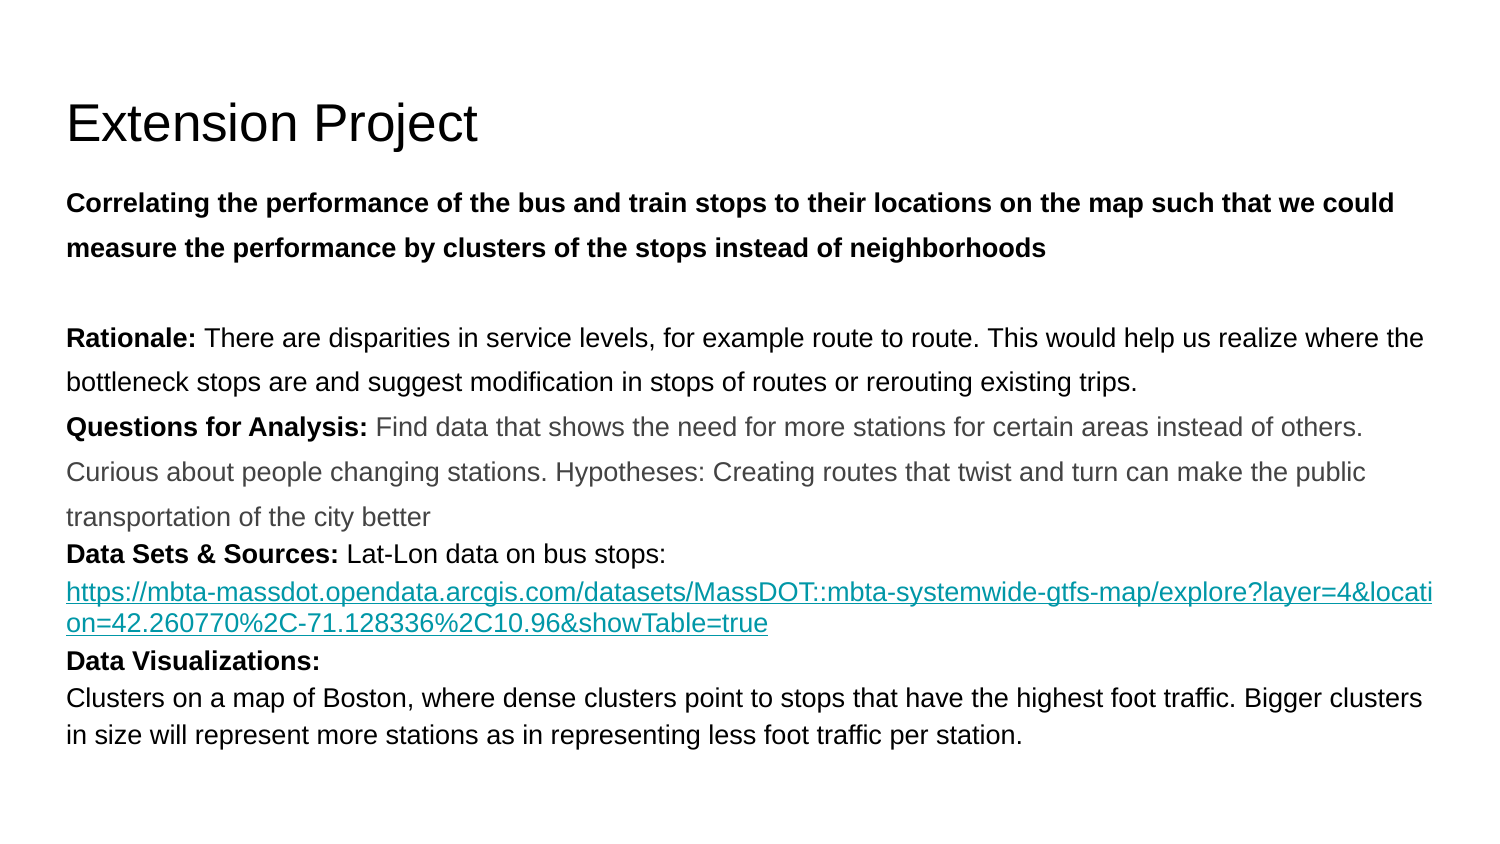

# Extension Project
Correlating the performance of the bus and train stops to their locations on the map such that we could measure the performance by clusters of the stops instead of neighborhoods

Rationale: There are disparities in service levels, for example route to route. This would help us realize where the bottleneck stops are and suggest modification in stops of routes or rerouting existing trips.
Questions for Analysis: Find data that shows the need for more stations for certain areas instead of others. Curious about people changing stations. Hypotheses: Creating routes that twist and turn can make the public transportation of the city better
Data Sets & Sources: Lat-Lon data on bus stops: https://mbta-massdot.opendata.arcgis.com/datasets/MassDOT::mbta-systemwide-gtfs-map/explore?layer=4&location=42.260770%2C-71.128336%2C10.96&showTable=true
Data Visualizations:
Clusters on a map of Boston, where dense clusters point to stops that have the highest foot traffic. Bigger clusters in size will represent more stations as in representing less foot traffic per station.